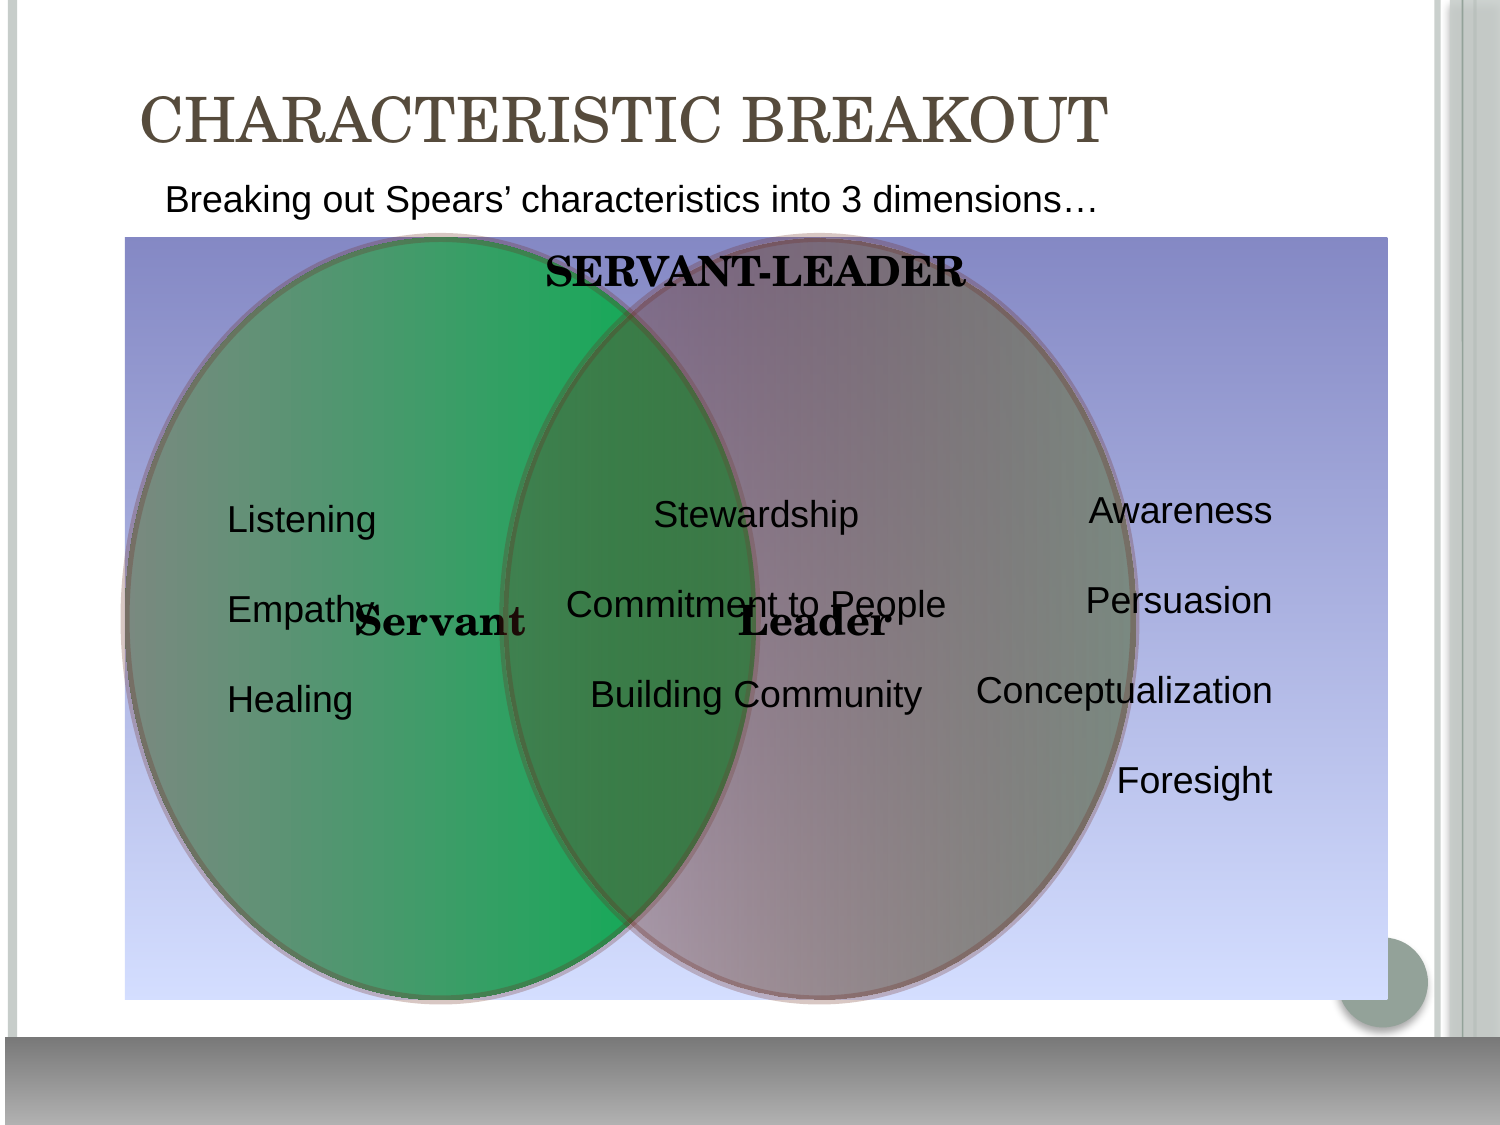

# Characteristic Breakout
Breaking out Spears’ characteristics into 3 dimensions…
Servant
Leader
SERVANT-LEADER
Awareness

Persuasion

Conceptualization

Foresight
Stewardship

Commitment to People

Building Community
Listening

Empathy

Healing